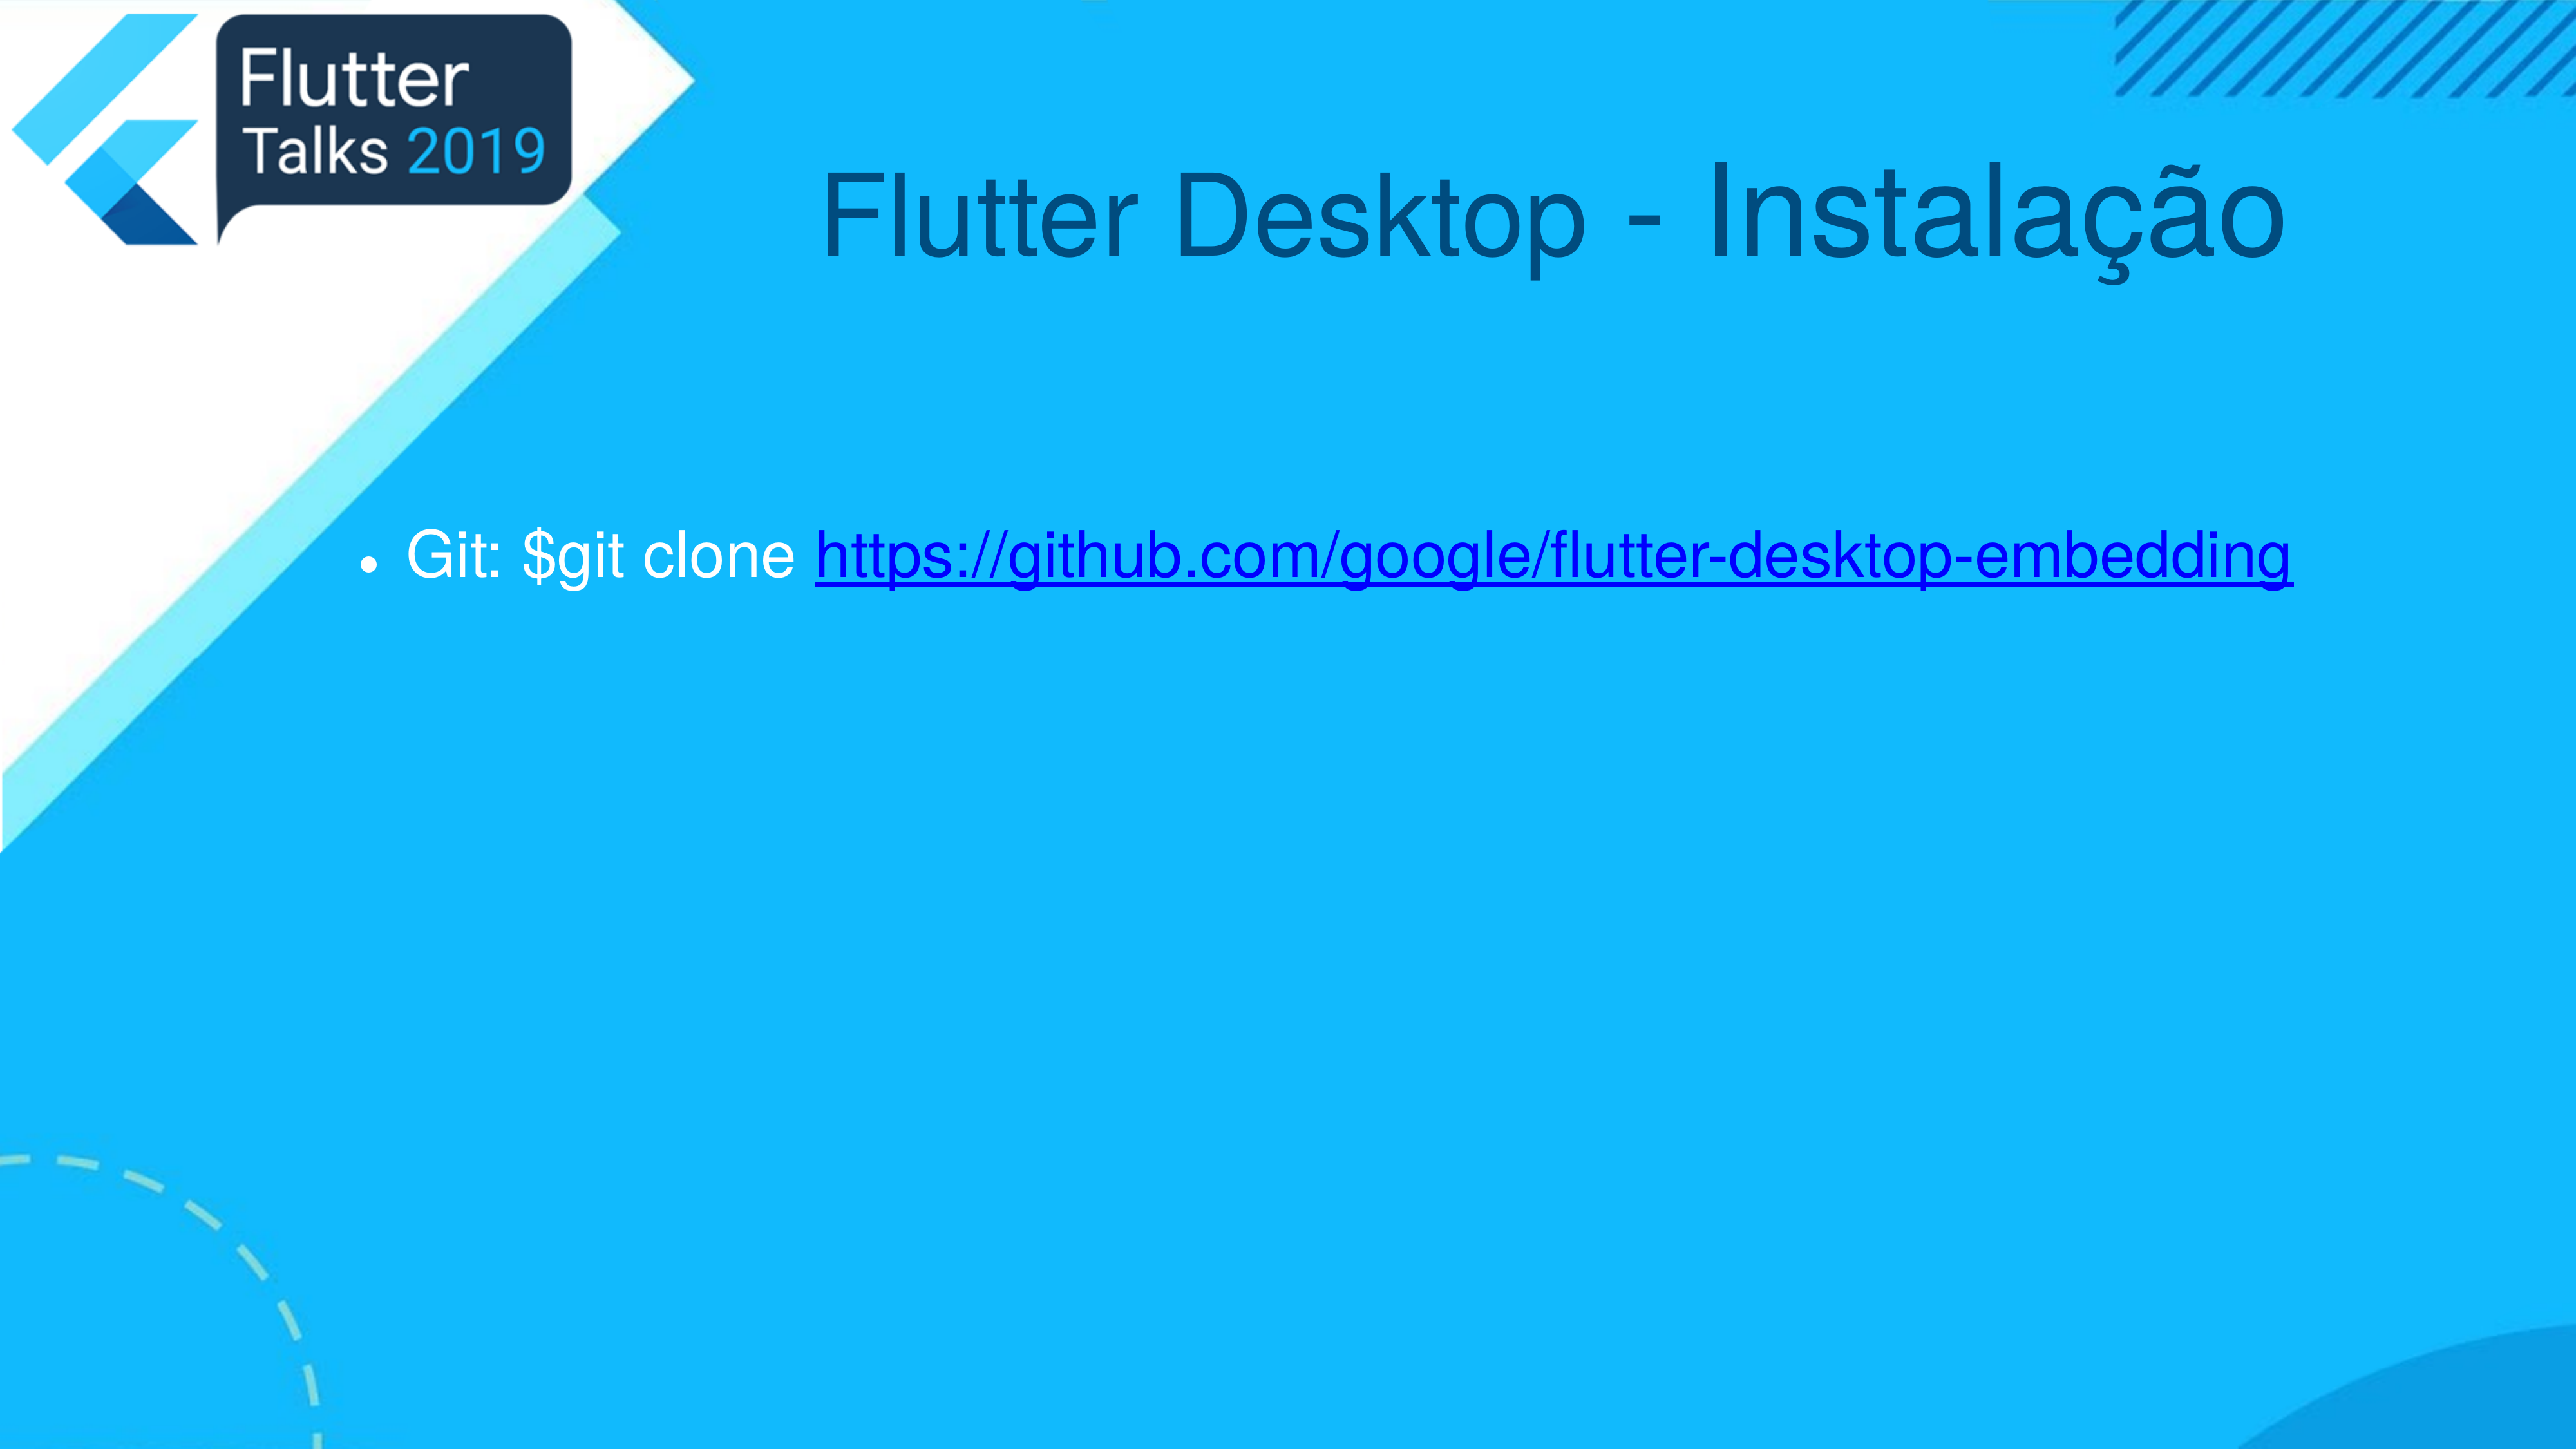

# Flutter Desktop - Instalação
Git: $git clone https://github.com/google/flutter-desktop-embedding